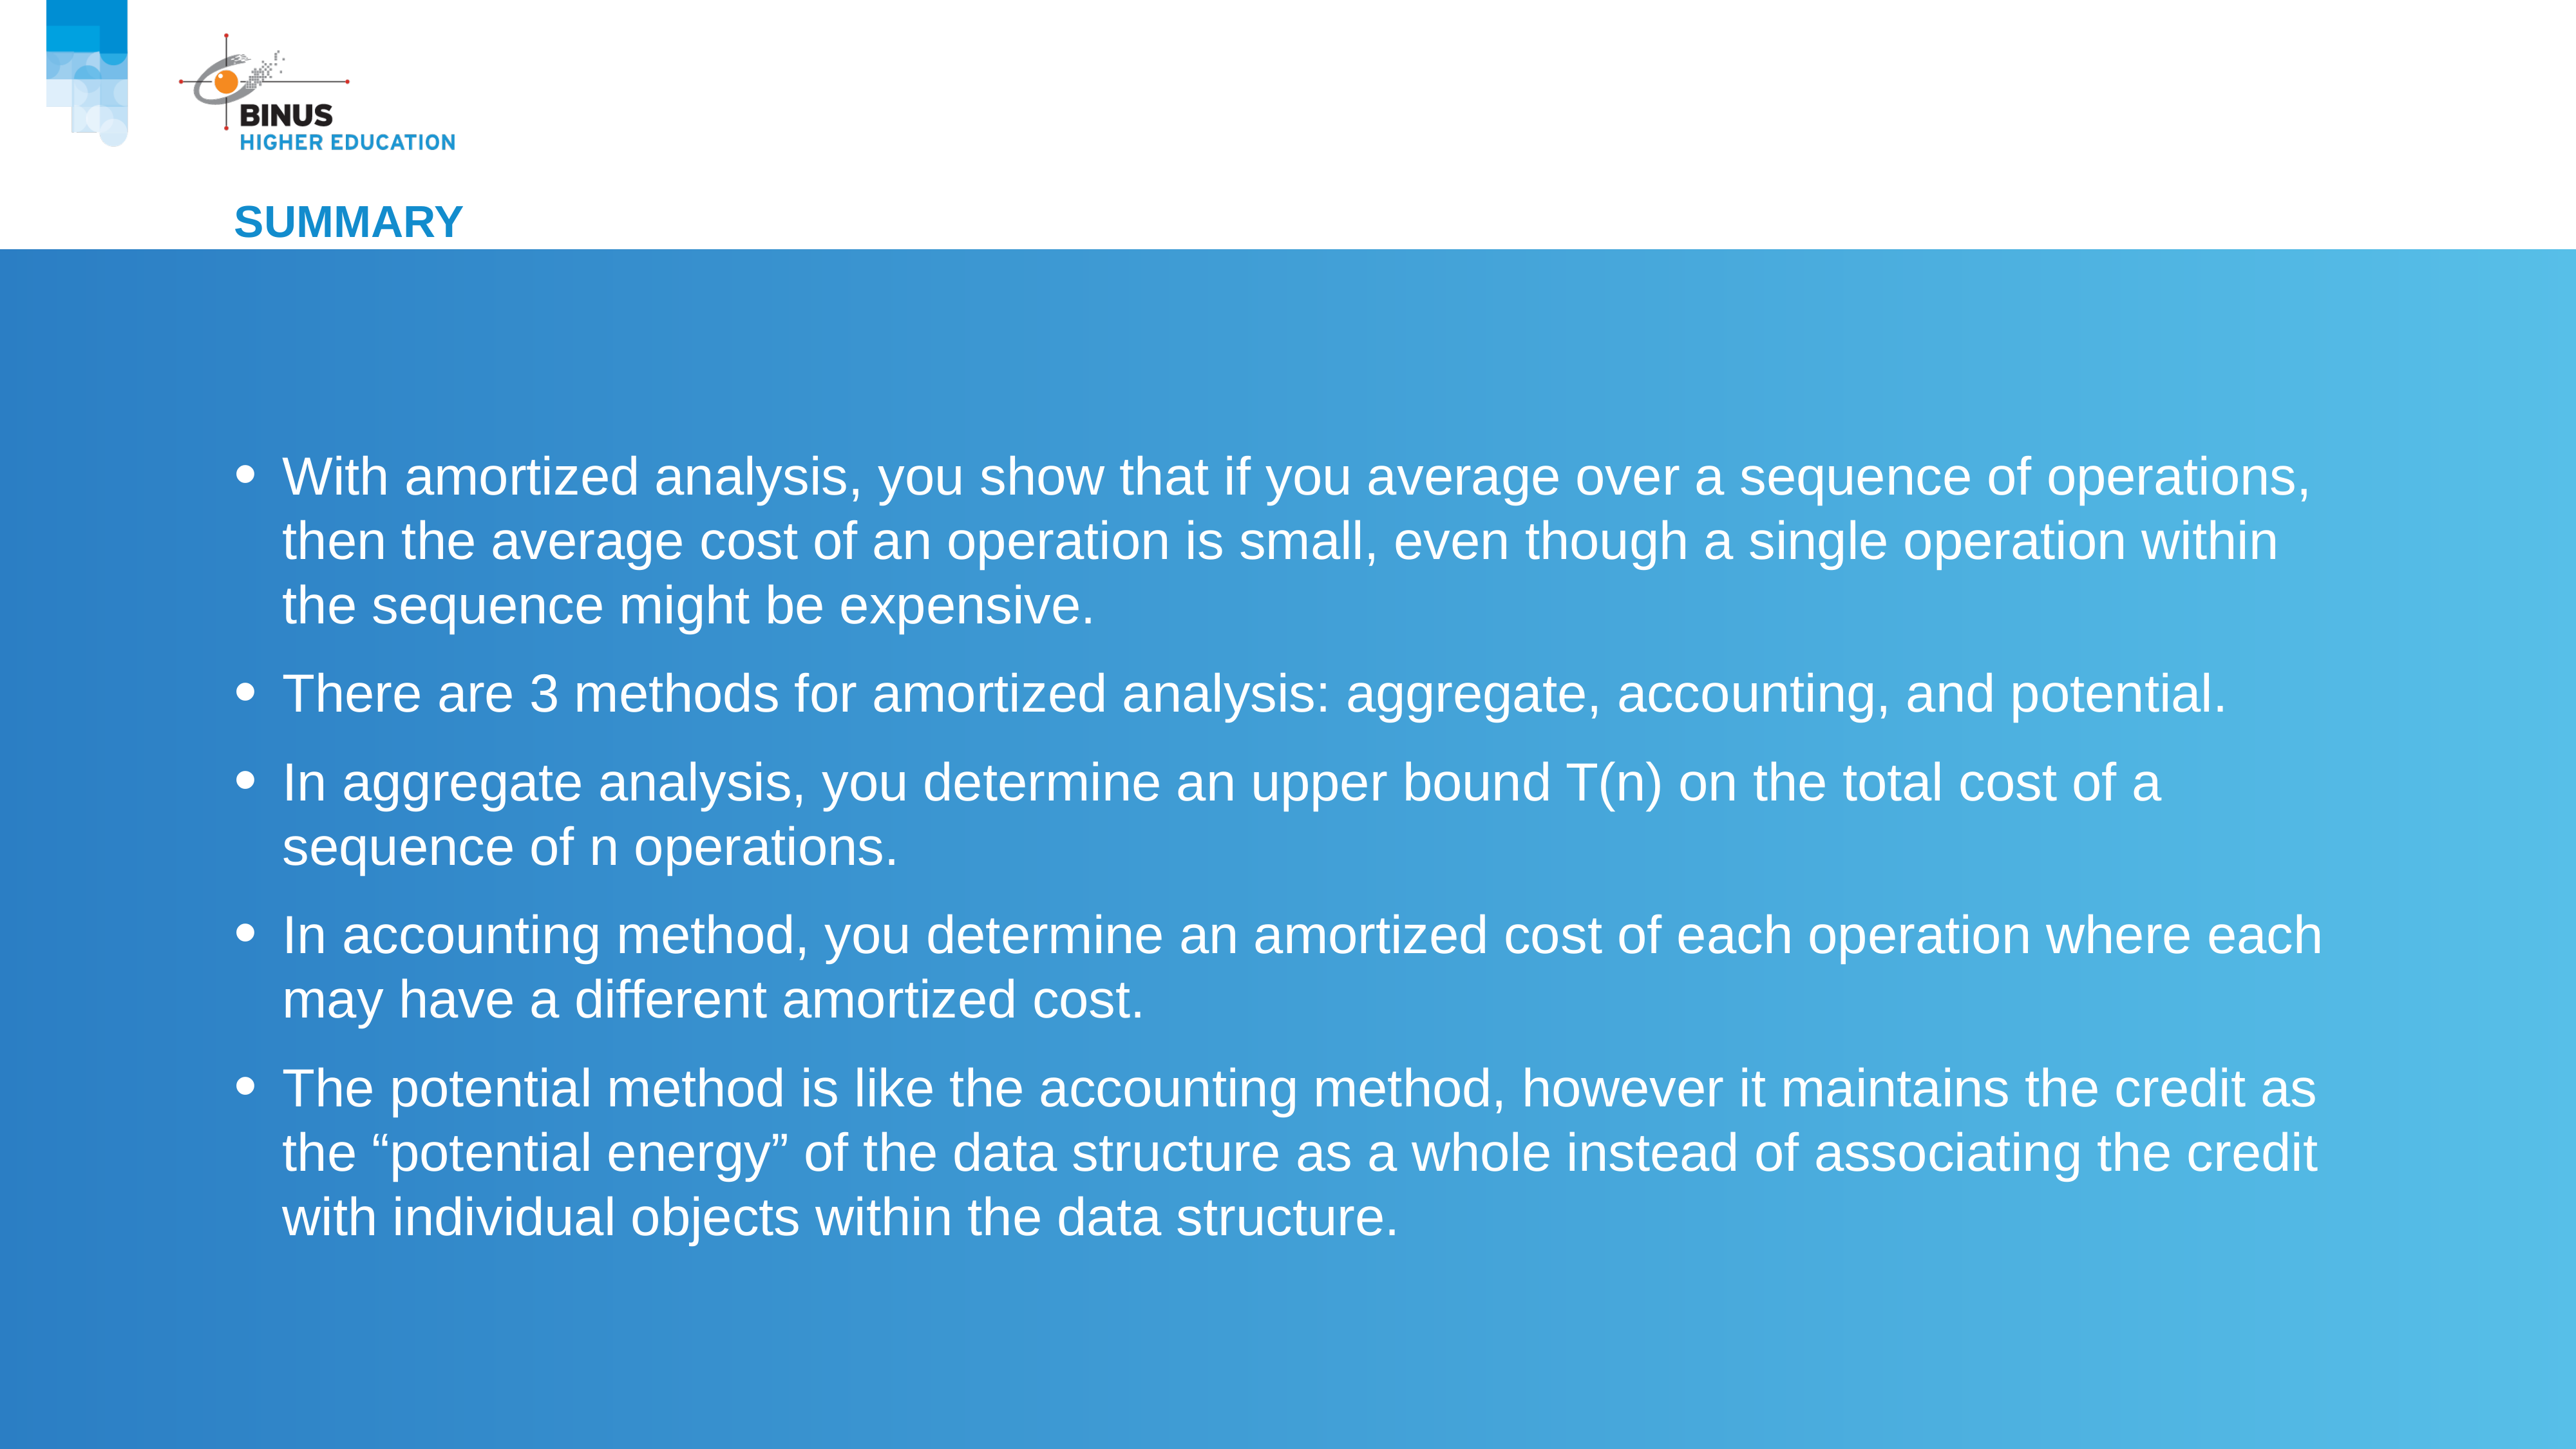

# Summary

With amortized analysis, you show that if you average over a sequence of operations, then the average cost of an operation is small, even though a single operation within the sequence might be expensive.
There are 3 methods for amortized analysis: aggregate, accounting, and potential.
In aggregate analysis, you determine an upper bound T(n) on the total cost of a sequence of n operations.
In accounting method, you determine an amortized cost of each operation where each may have a different amortized cost.
The potential method is like the accounting method, however it maintains the credit as the “potential energy” of the data structure as a whole instead of associating the credit with individual objects within the data structure.